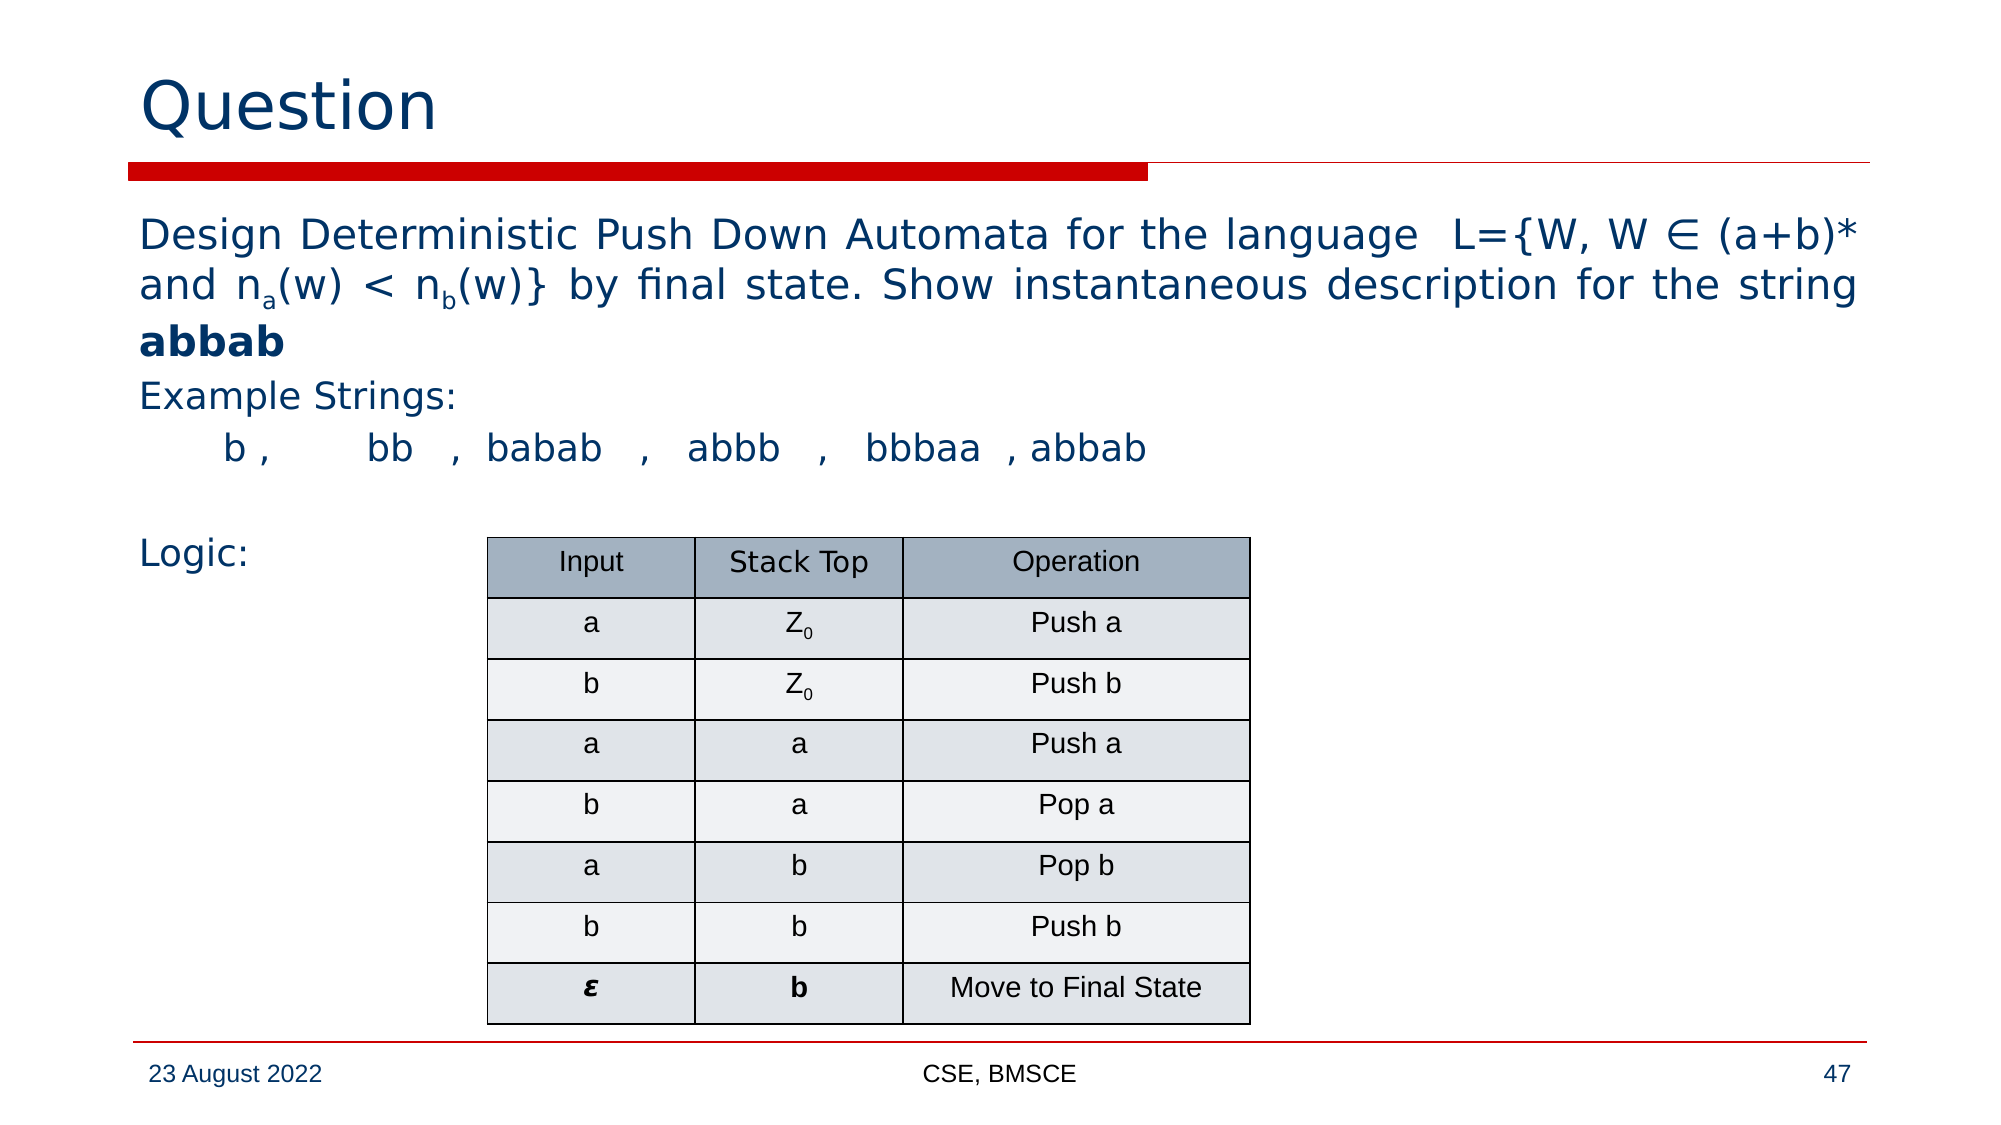

# Question
Design Deterministic Push Down Automata for the language  L={W, W ∈ (a+b)* and na(w) < nb(w)} by final state. Show instantaneous description for the string abbab
Example Strings:
       b ,        bb   ,  babab   ,   abbb   ,   bbbaa  , abbab

Logic:
| Input | Stack Top | Operation |
| --- | --- | --- |
| a | Z0 | Push a |
| b | Z0 | Push b |
| a | a | Push a |
| b | a | Pop a |
| a | b | Pop b |
| b | b | Push b |
| 𝞮 | b | Move to Final State |
CSE, BMSCE
47
23 August 2022